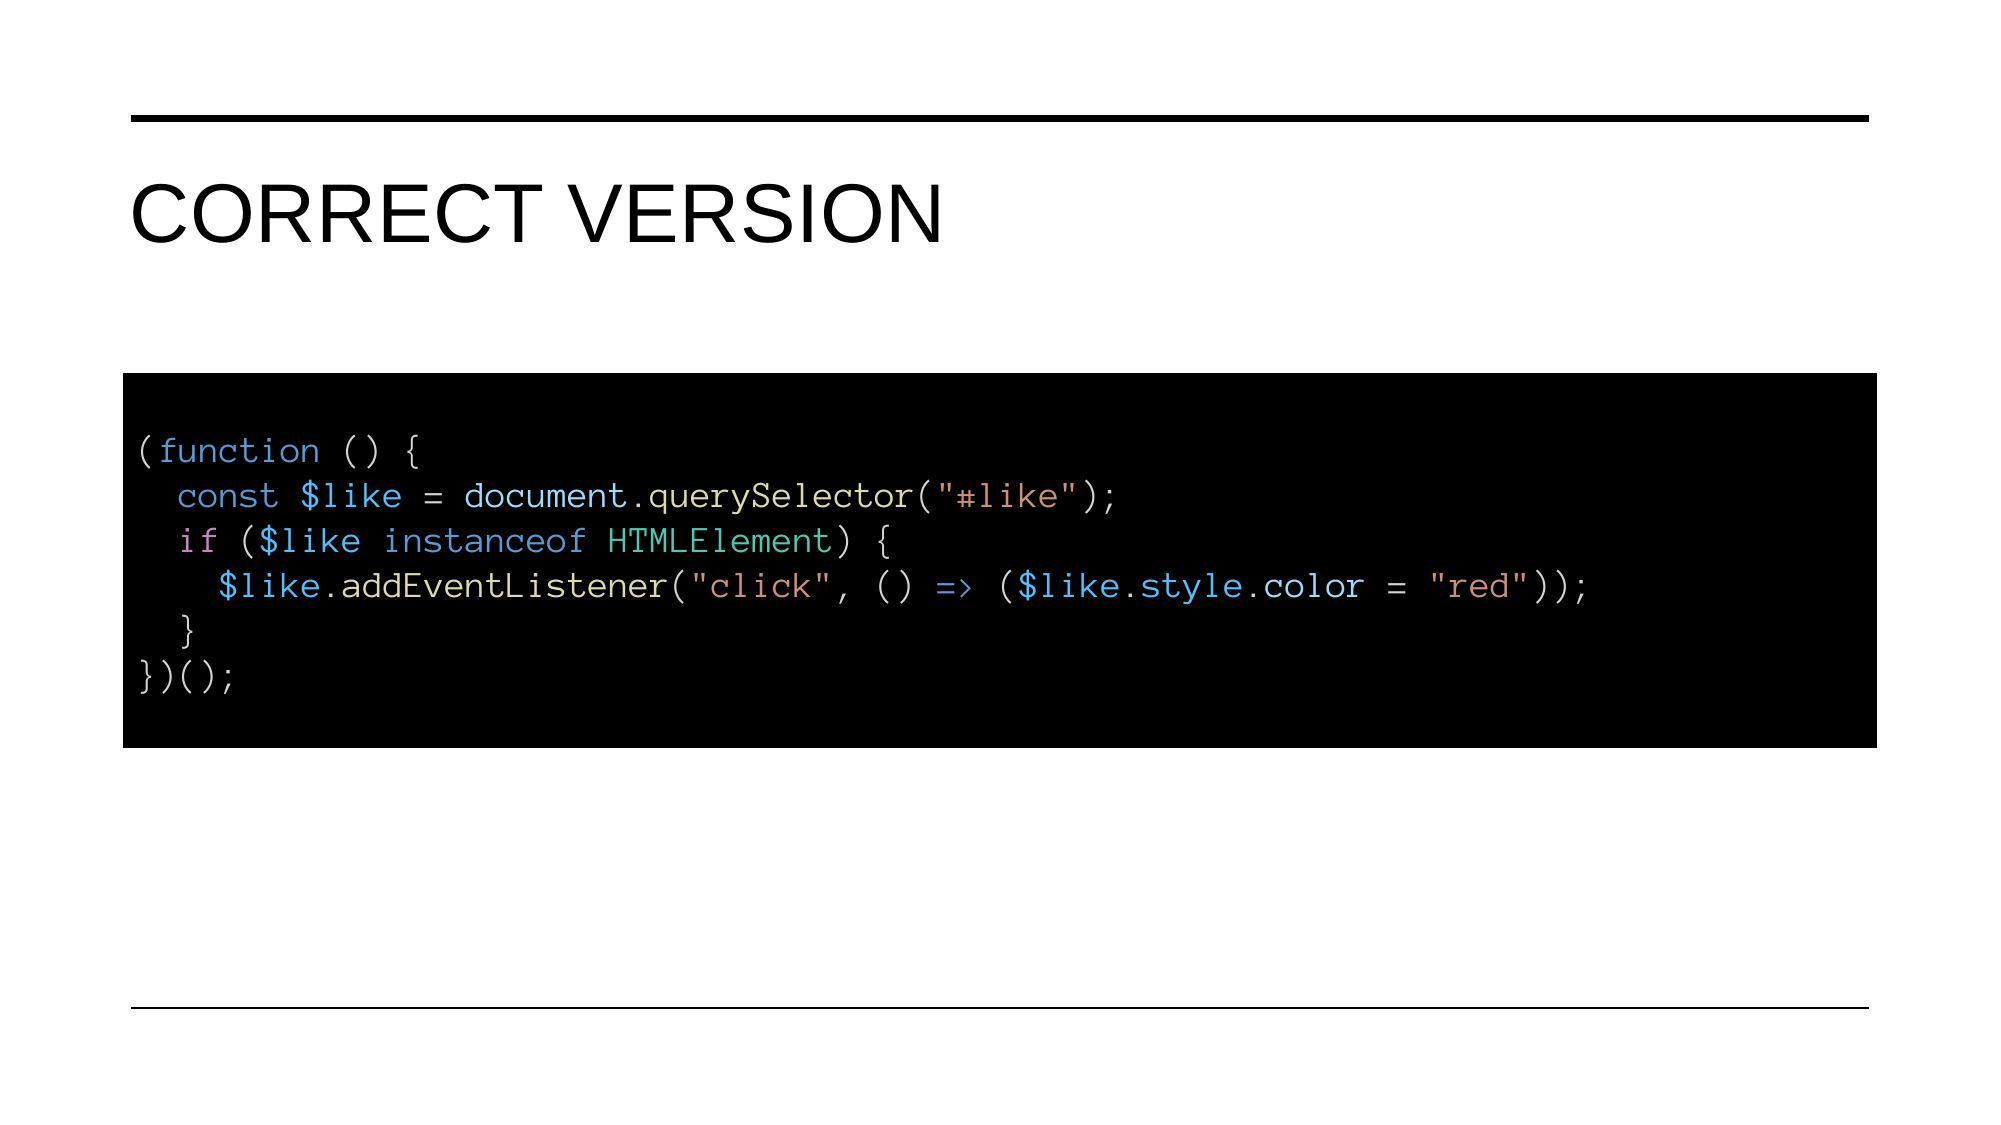

# Correct version

(function () {
  const $like = document.querySelector("#like");
  if ($like instanceof HTMLElement) {
    $like.addEventListener("click", () => ($like.style.color = "red"));
  }
})();